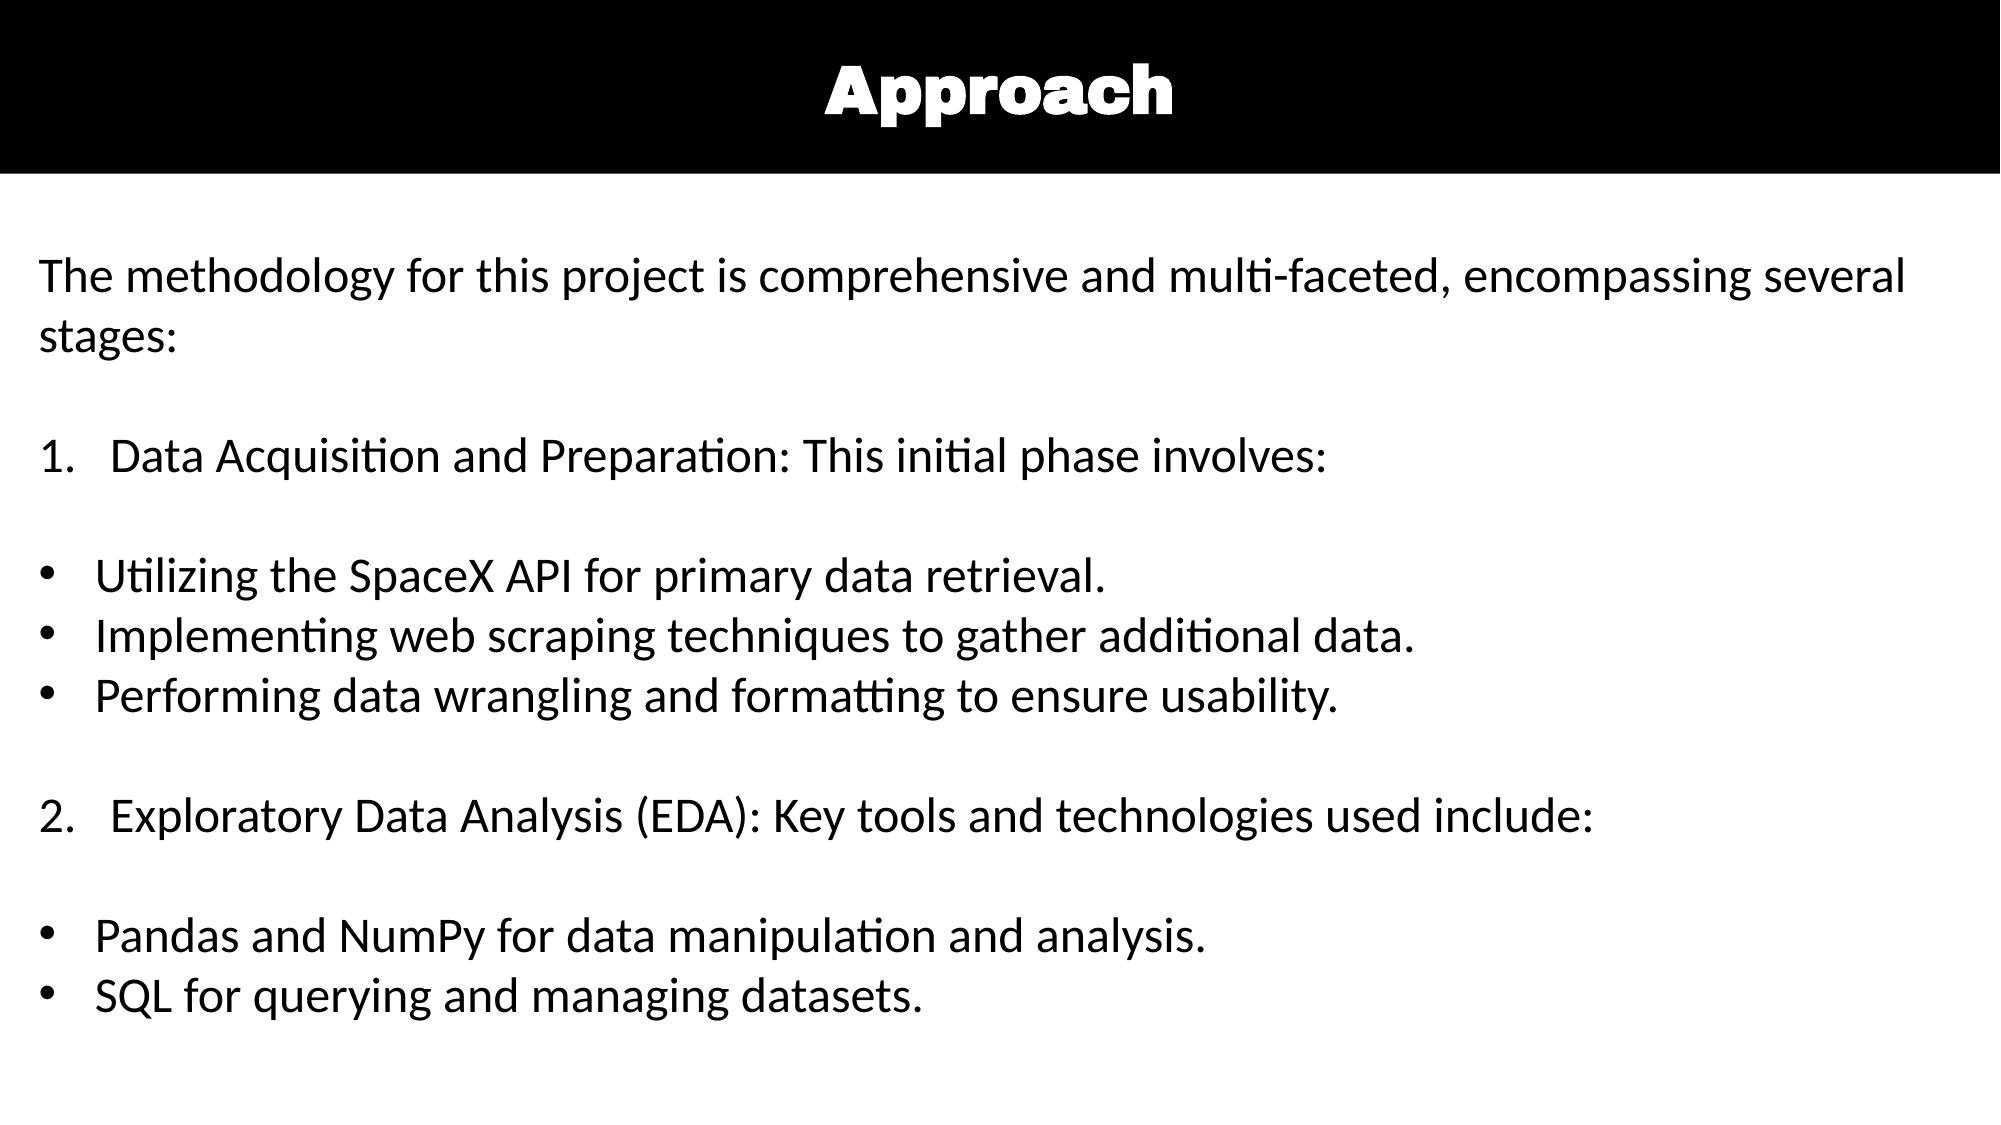

Approach

The methodology for this project is comprehensive and multi-faceted, encompassing several stages:

1.   Data Acquisition and Preparation: This initial phase involves:

Utilizing the SpaceX API for primary data retrieval.
Implementing web scraping techniques to gather additional data.
Performing data wrangling and formatting to ensure usability.

2.   Exploratory Data Analysis (EDA): Key tools and technologies used include:

Pandas and NumPy for data manipulation and analysis.
SQL for querying and managing datasets.